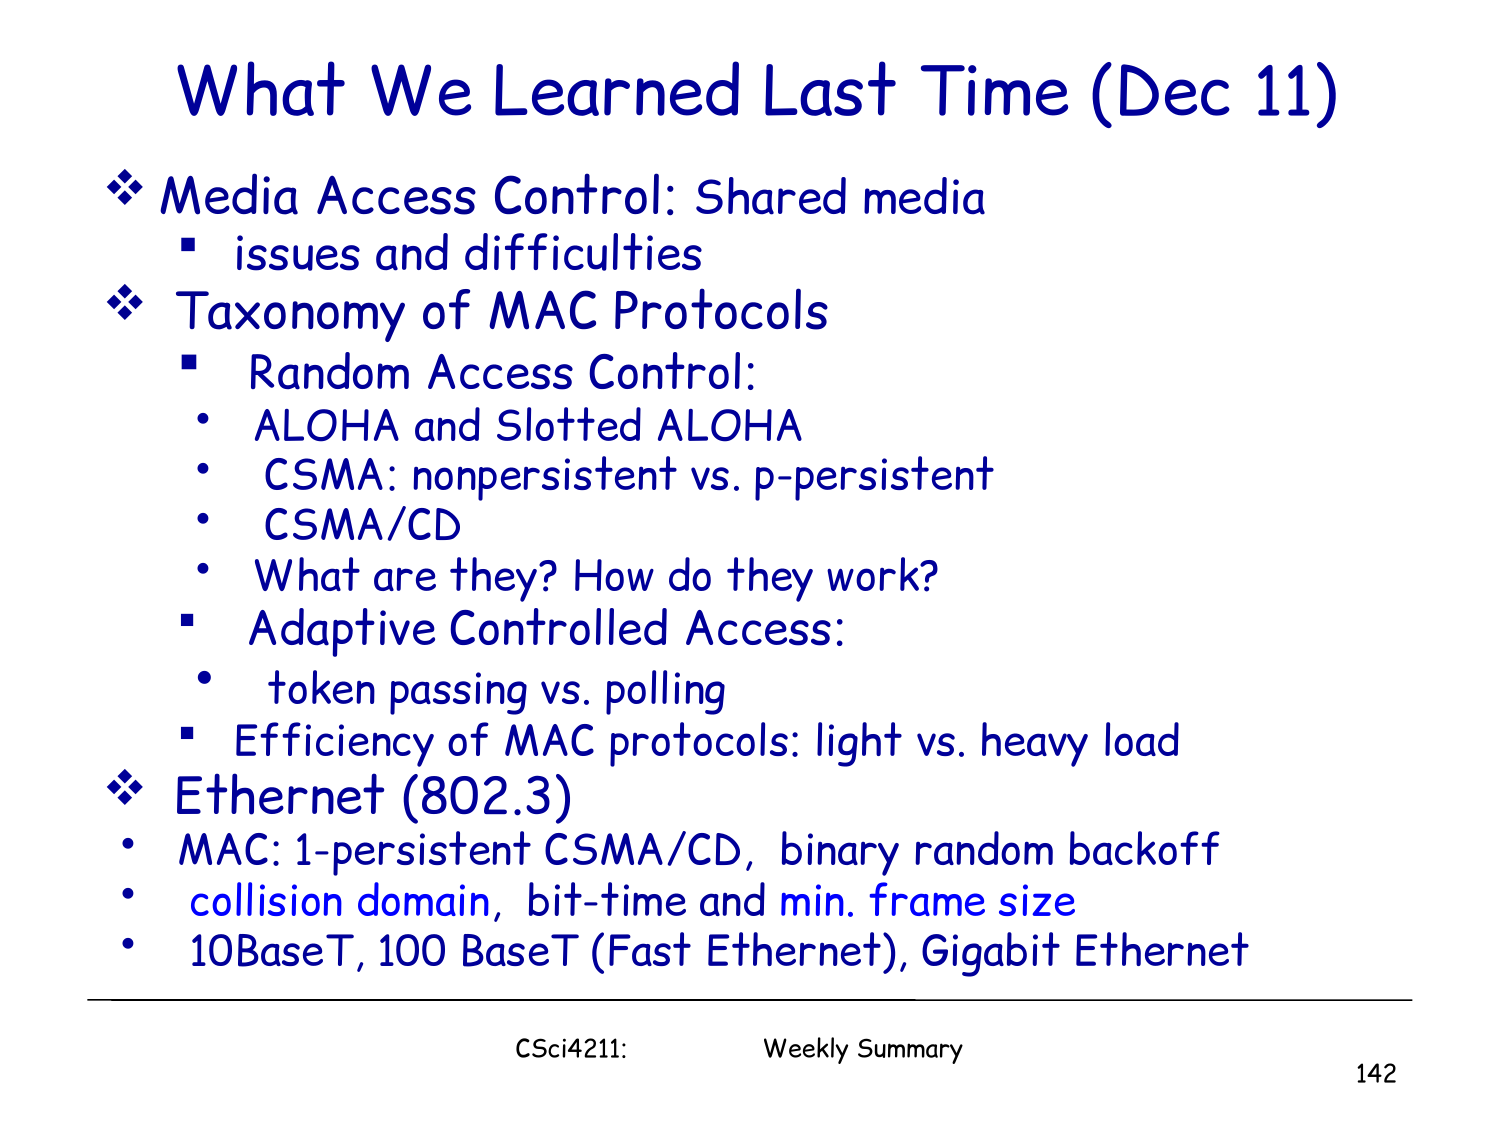

# What We Learned Last Time (Dec 11)
Media Access Control: Shared media
issues and difficulties
 Taxonomy of MAC Protocols
 Random Access Control:
ALOHA and Slotted ALOHA
 CSMA: nonpersistent vs. p-persistent
 CSMA/CD
What are they? How do they work?
 Adaptive Controlled Access:
 token passing vs. polling
Efficiency of MAC protocols: light vs. heavy load
 Ethernet (802.3)
MAC: 1-persistent CSMA/CD,  binary random backoff
 collision domain,  bit-time and min. frame size
 10BaseT, 100 BaseT (Fast Ethernet), Gigabit Ethernet
CSci4211:                  Weekly Summary
142